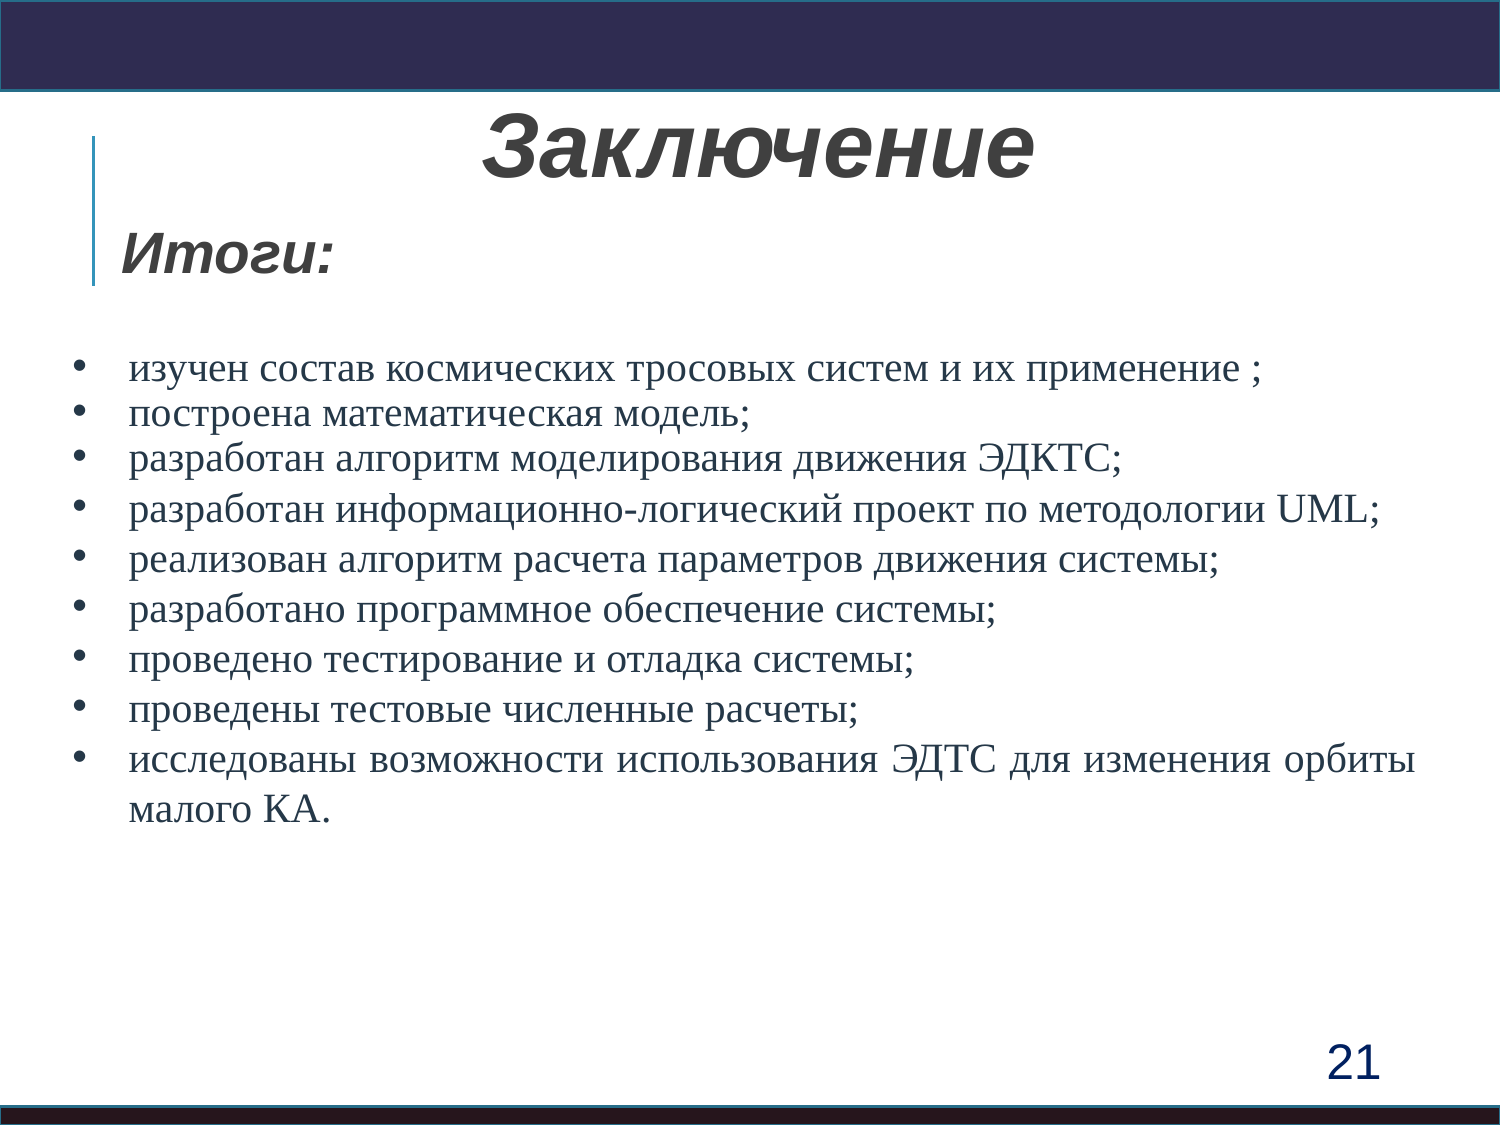

Заключение
Итоги:
изучен состав космических тросовых систем и их применение ;
построена математическая модель;
разработан алгоритм моделирования движения ЭДКТС;
разработан информационно-логический проект по методологии UML;
реализован алгоритм расчета параметров движения системы;
разработано программное обеспечение системы;
проведено тестирование и отладка системы;
проведены тестовые численные расчеты;
исследованы возможности использования ЭДТС для изменения орбиты малого КА.
21